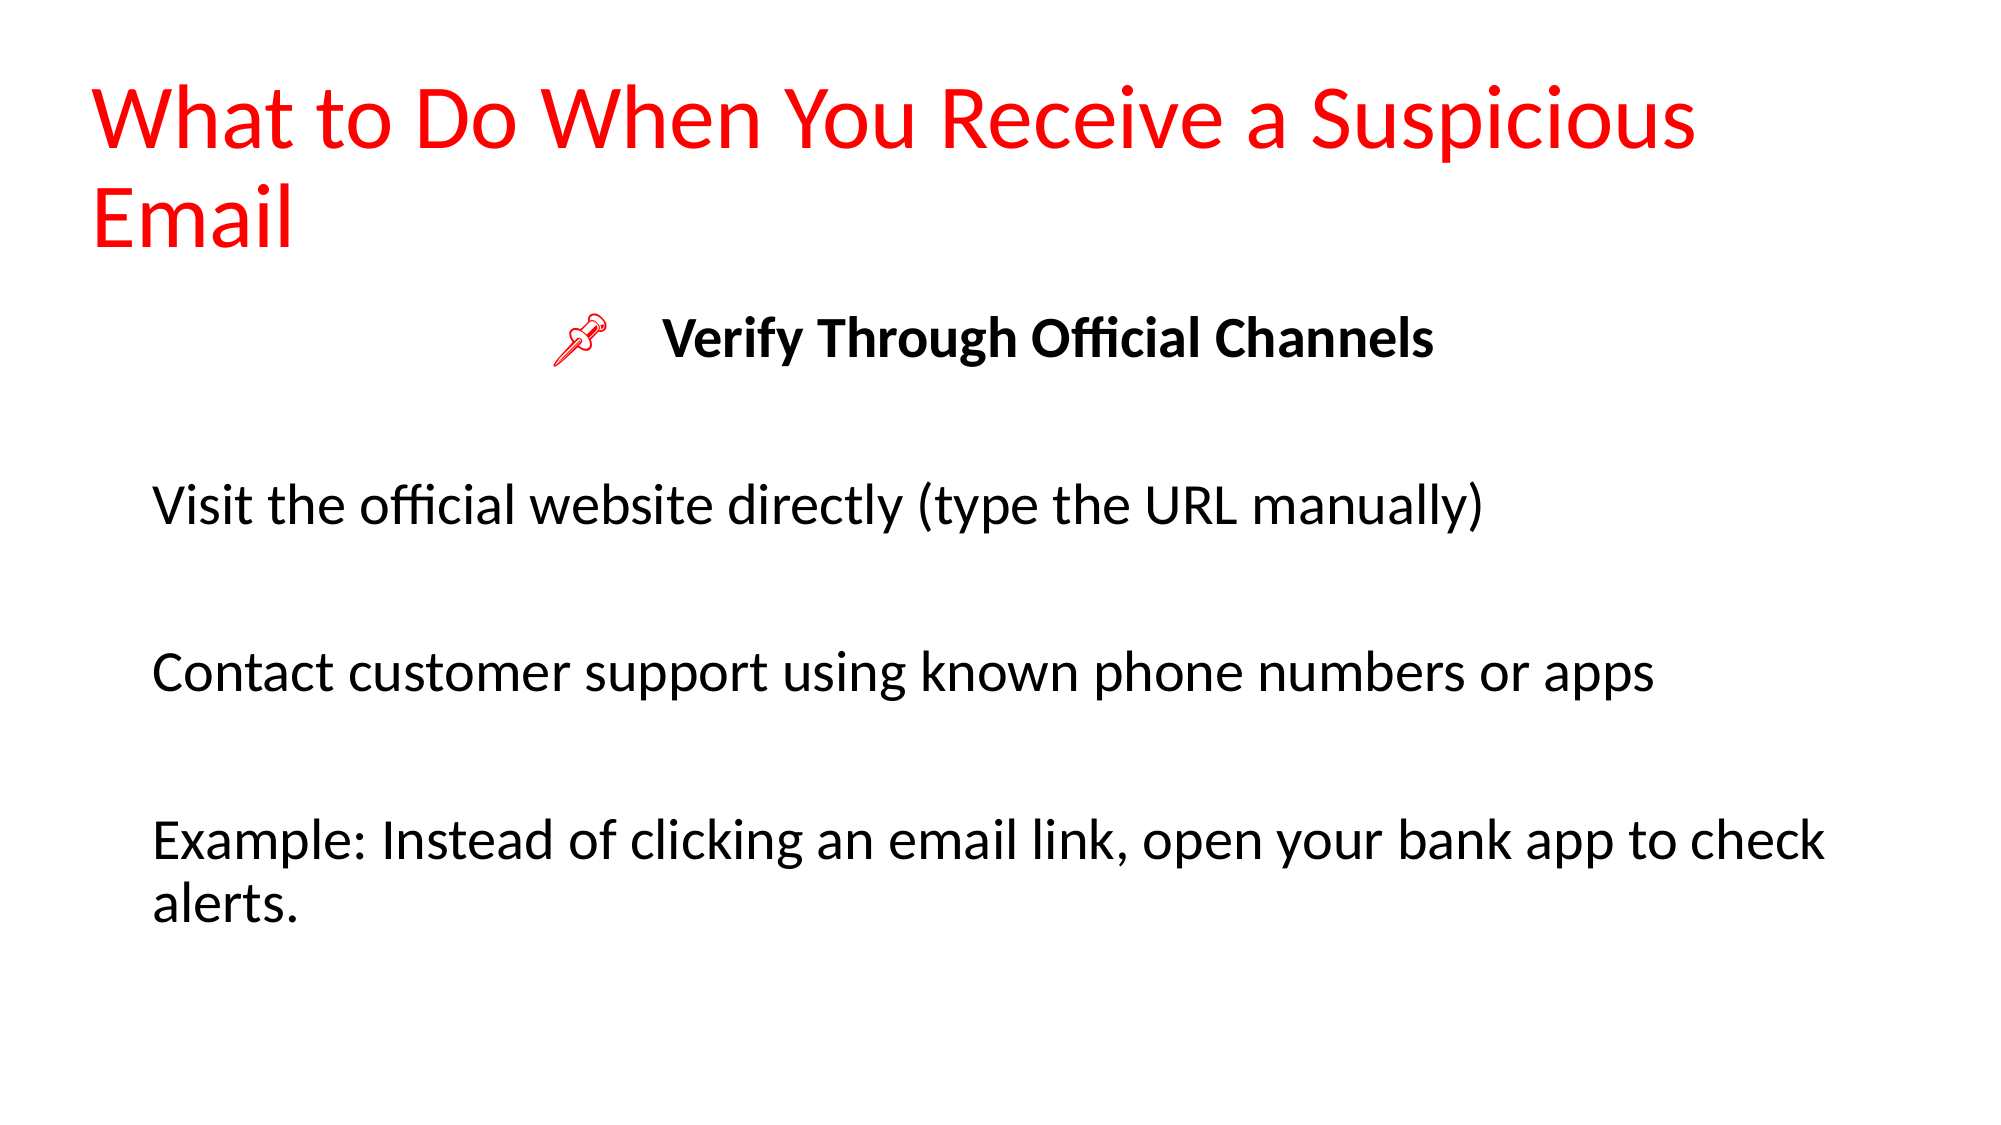

# What to Do When You Receive a Suspicious Email
📌    Verify Through Official Channels

Visit the official website directly (type the URL manually)

Contact customer support using known phone numbers or apps

Example: Instead of clicking an email link, open your bank app to check alerts.